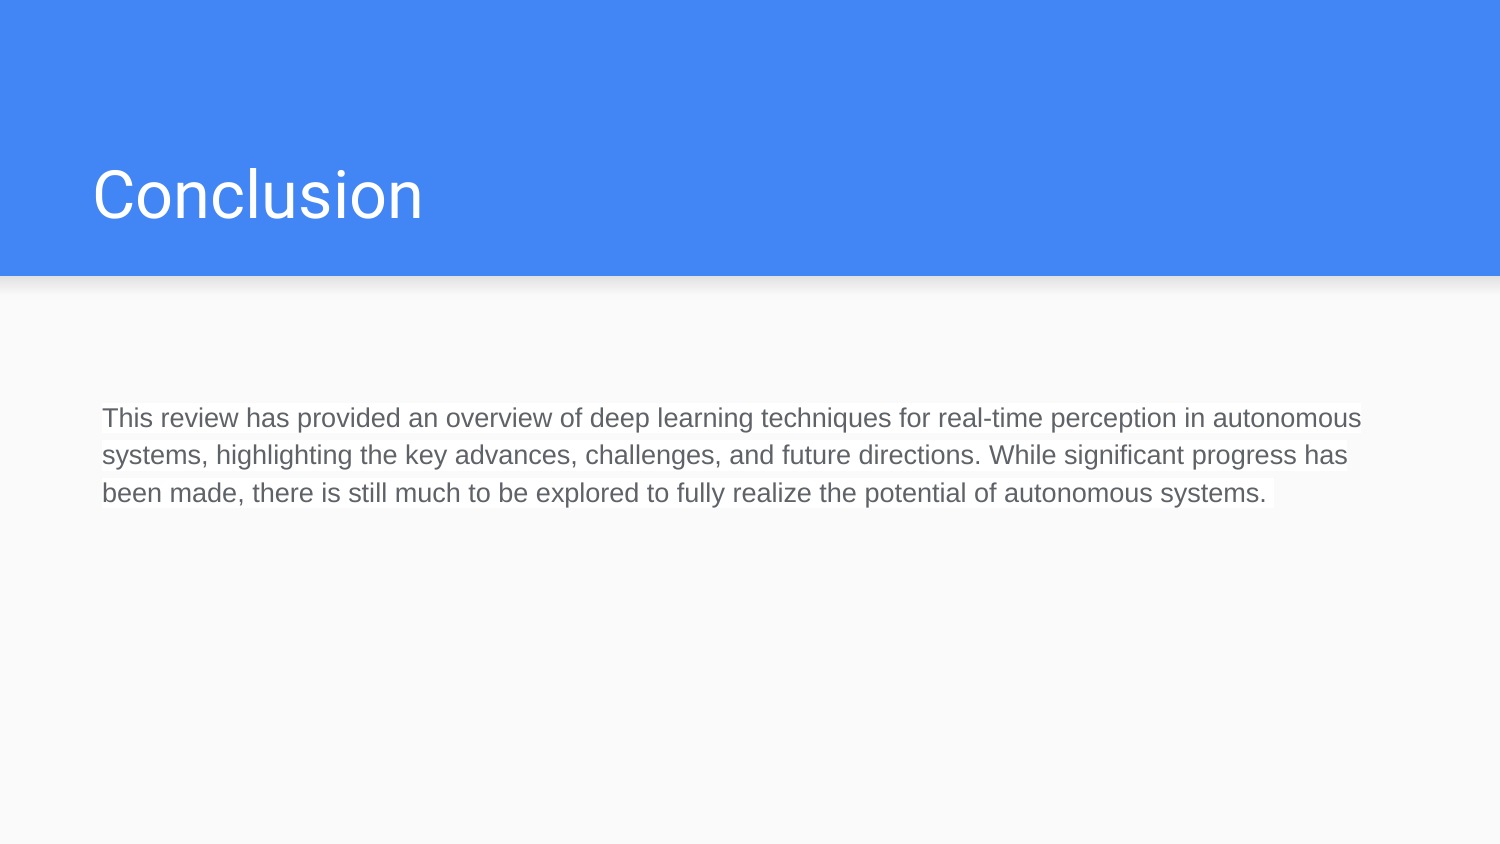

# Conclusion

This review has provided an overview of deep learning techniques for real-time perception in autonomous systems, highlighting the key advances, challenges, and future directions. While significant progress has been made, there is still much to be explored to fully realize the potential of autonomous systems.